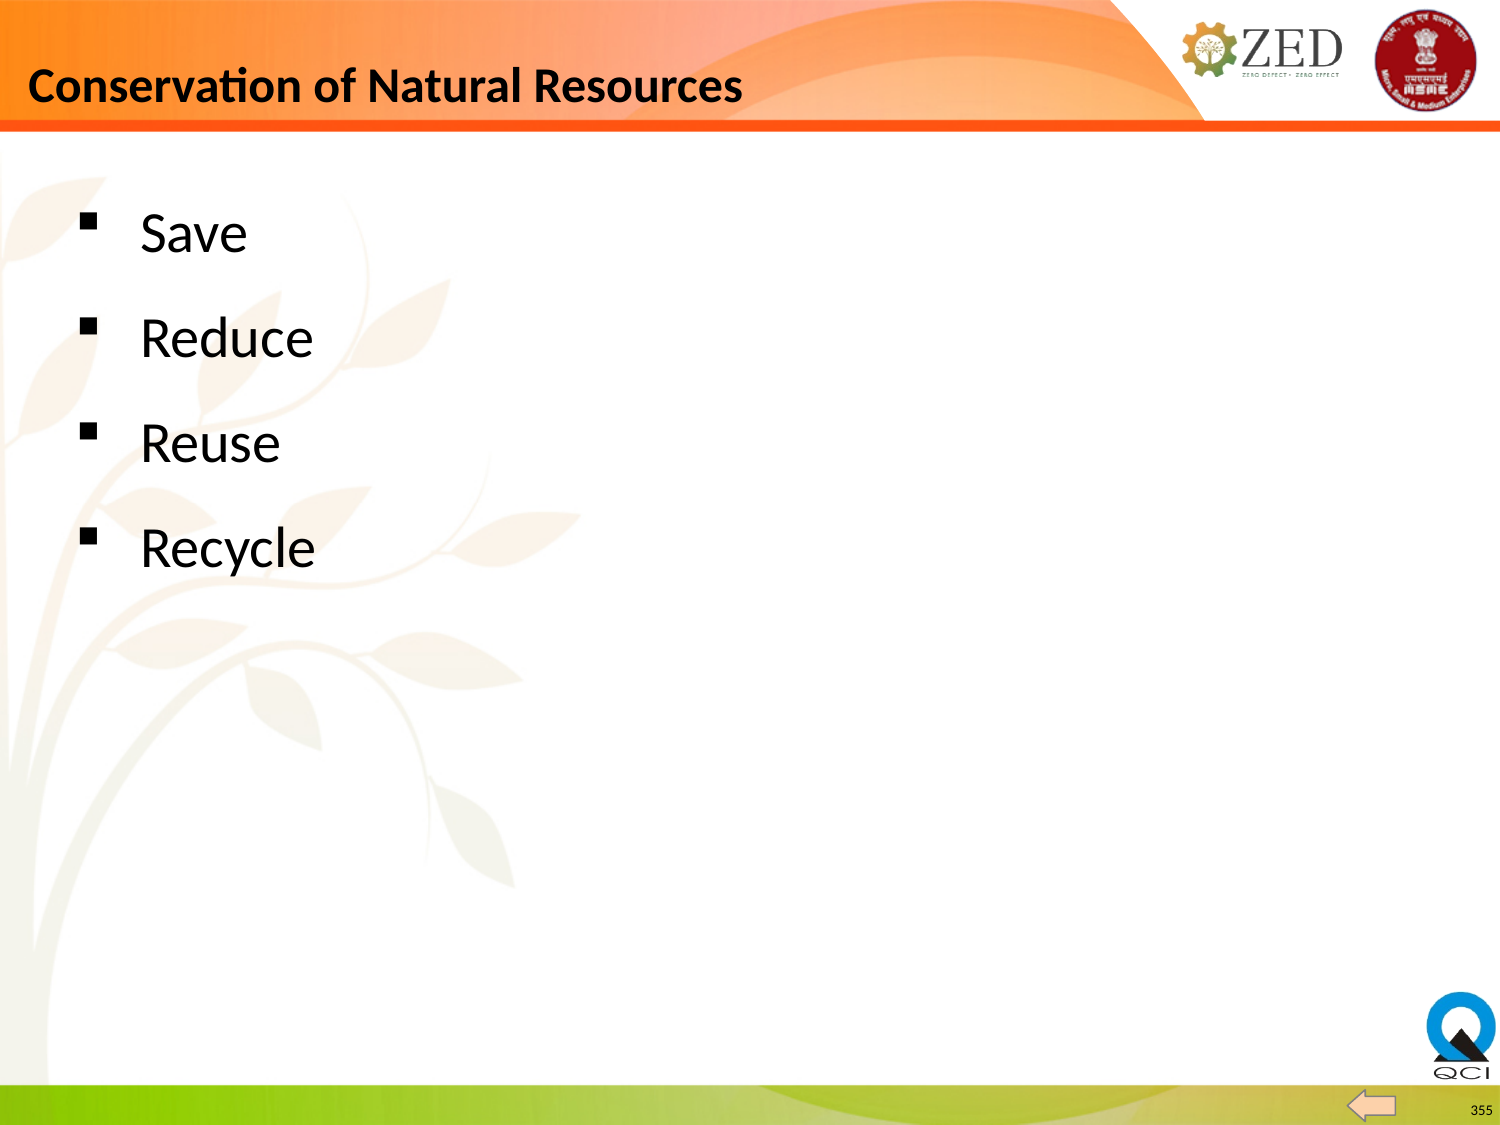

# Conservation of Natural Resources
Save
Reduce
Reuse
Recycle